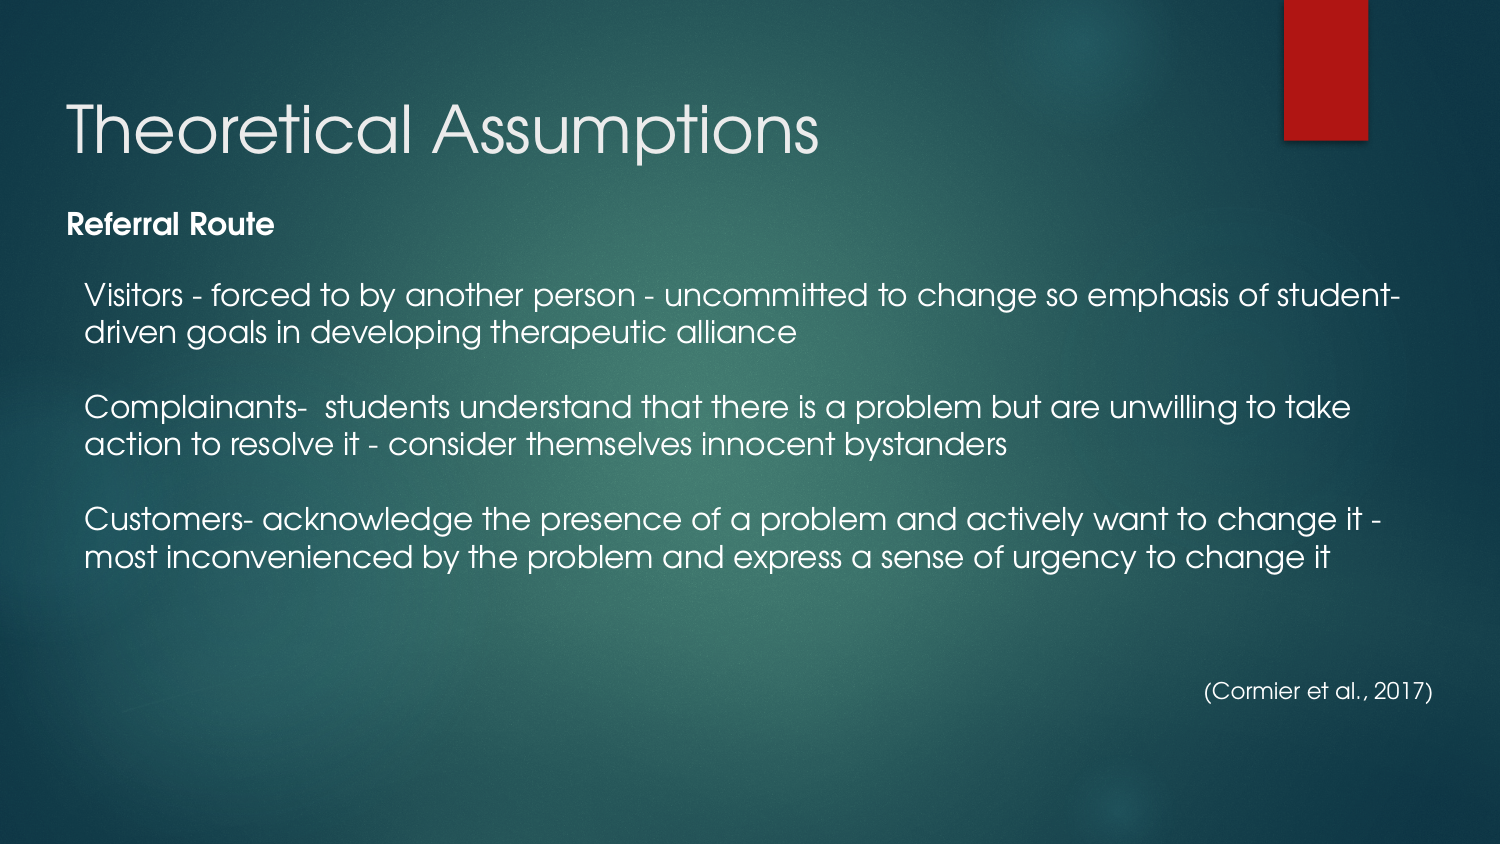

# Theoretical Assumptions
Referral Route
Visitors - forced to by another person - uncommitted to change so emphasis of student-driven goals in developing therapeutic alliance

Complainants-  students understand that there is a problem but are unwilling to take action to resolve it - consider themselves innocent bystanders

Customers- acknowledge the presence of a problem and actively want to change it - most inconvenienced by the problem and express a sense of urgency to change it

(Cormier et al., 2017)